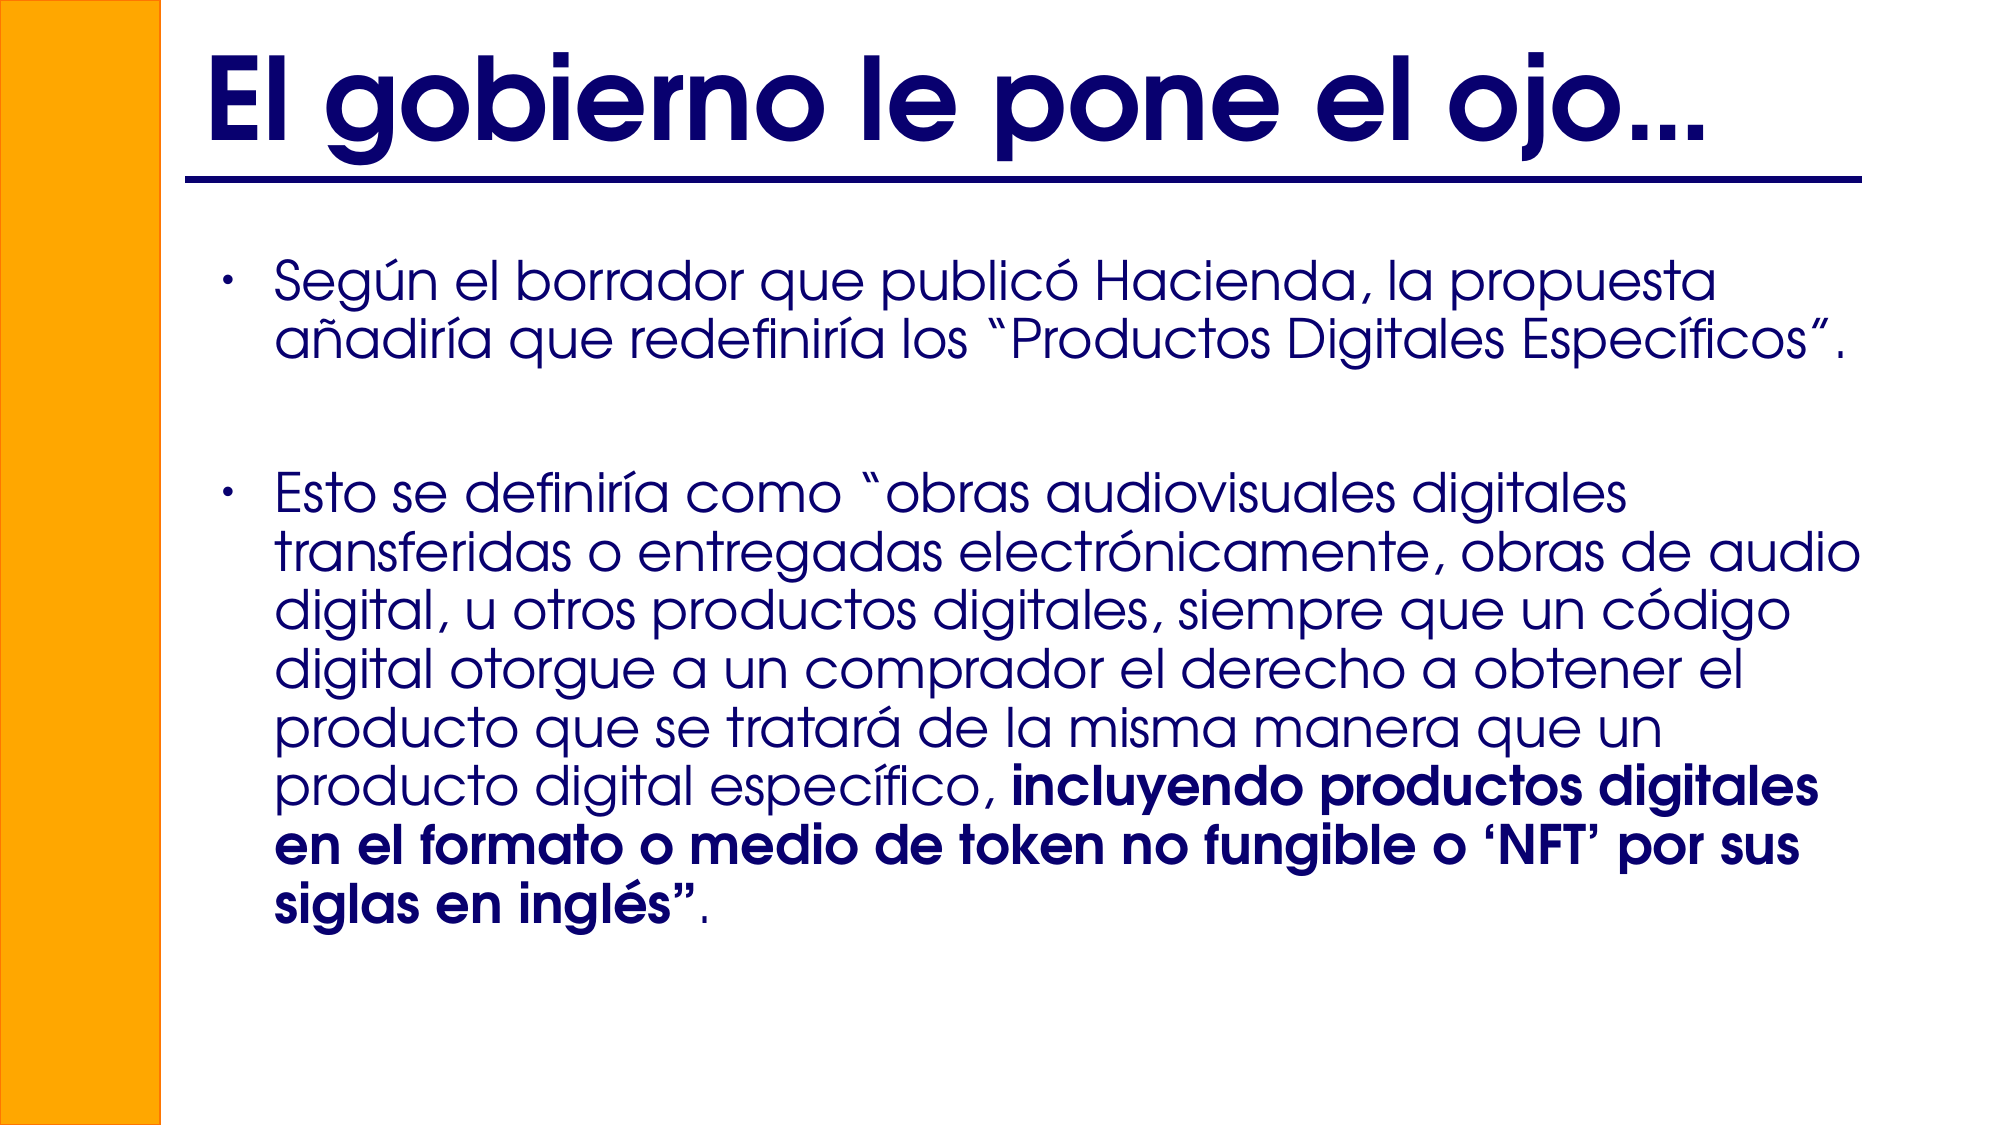

# El gobierno le pone el ojo…
Según el borrador que publicó Hacienda, la propuesta añadiría que redefiniría los “Productos Digitales Específicos”.

Esto se definiría como “obras audiovisuales digitales transferidas o entregadas electrónicamente, obras de audio digital, u otros productos digitales, siempre que un código digital otorgue a un comprador el derecho a obtener el producto que se tratará de la misma manera que un producto digital específico, incluyendo productos digitales en el formato o medio de token no fungible o ‘NFT’ por sus siglas en inglés”.